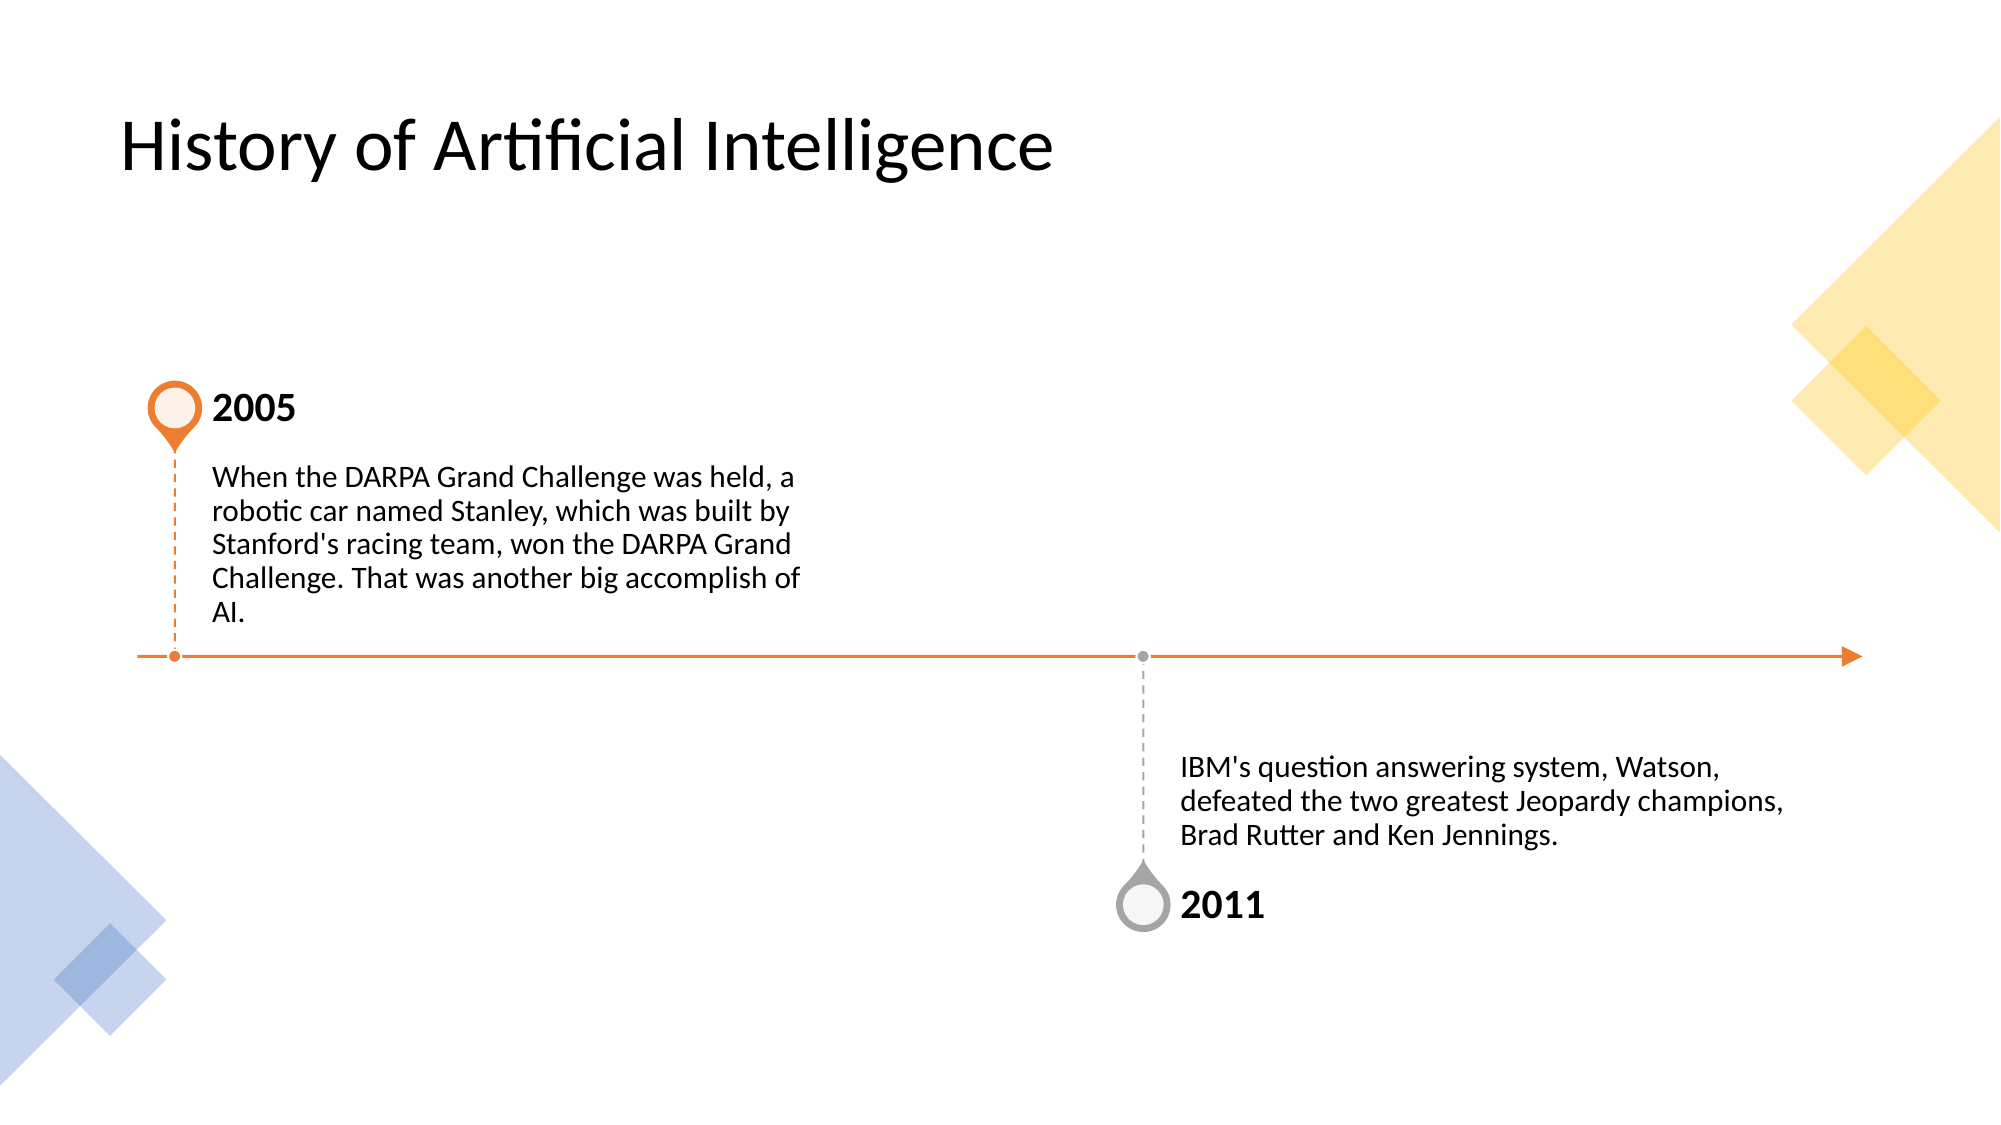

# History of Artificial Intelligence

When the DARPA Grand Challenge was held, a robotic car named Stanley, which was built by Stanford's racing team, won the DARPA Grand Challenge. That was another big accomplish of AI.
2005
IBM's question answering system, Watson, defeated the two greatest Jeopardy champions, Brad Rutter and Ken Jennings.
2011